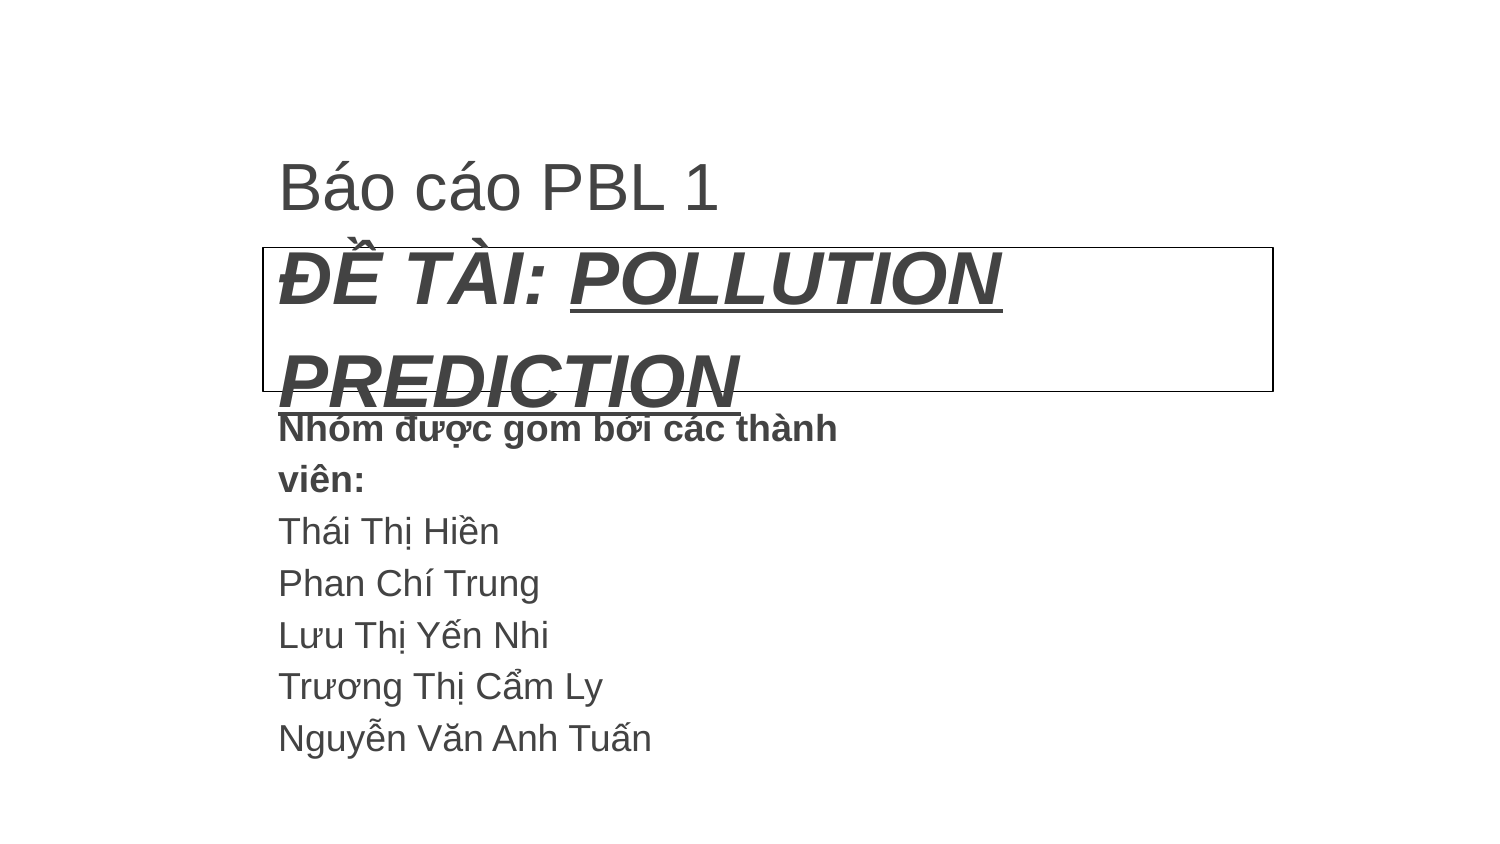

Báo cáo PBL 1
# Đề tài: Pollution prediction
Nhóm được gom bởi các thành viên:
Thái Thị Hiền
Phan Chí Trung
Lưu Thị Yến Nhi
Trương Thị Cẩm Ly
Nguyễn Văn Anh Tuấn